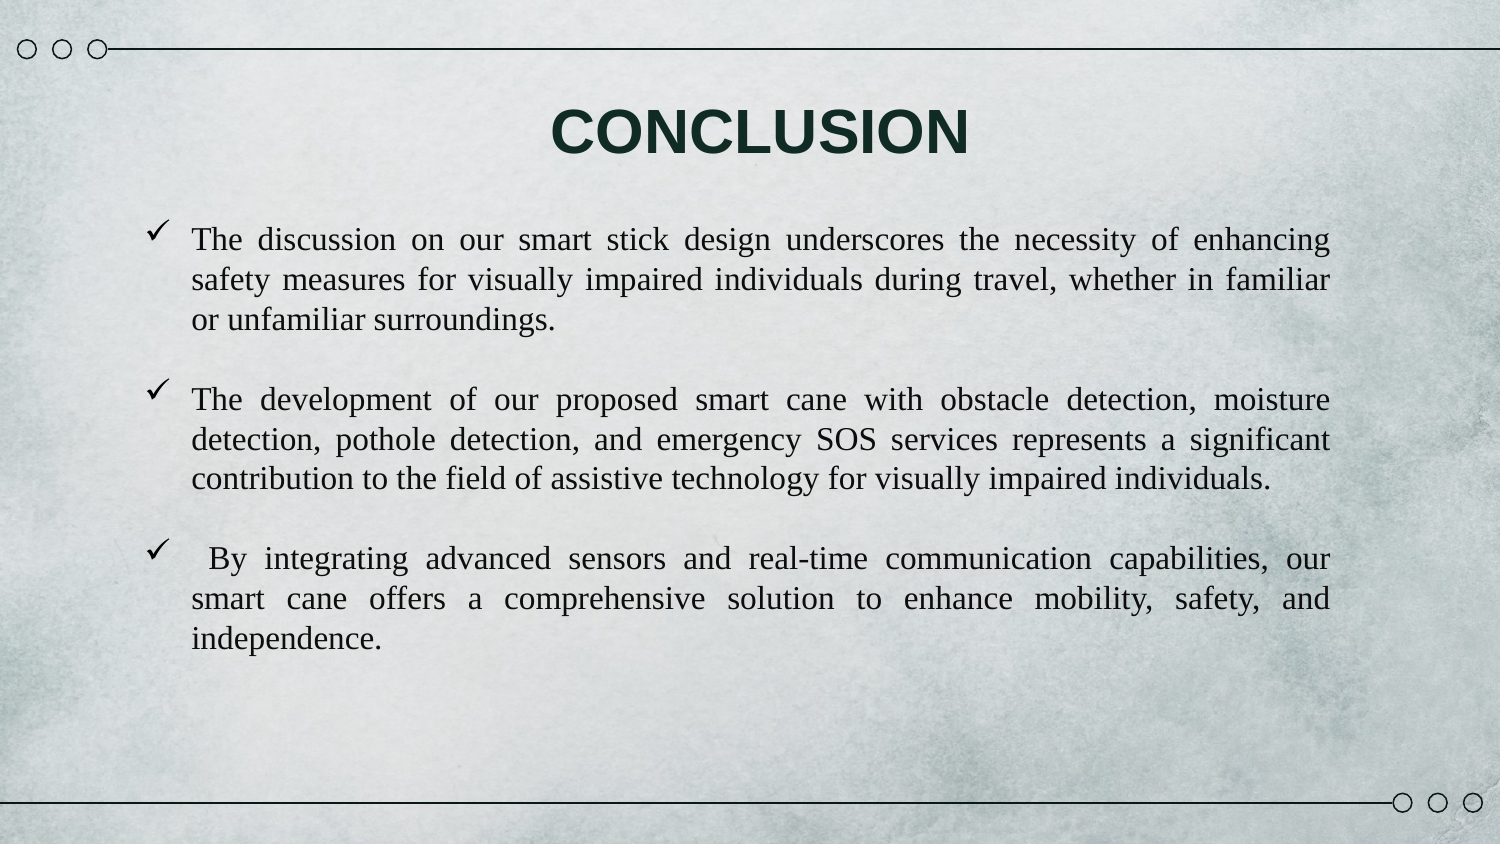

CONCLUSION
The discussion on our smart stick design underscores the necessity of enhancing safety measures for visually impaired individuals during travel, whether in familiar or unfamiliar surroundings.

The development of our proposed smart cane with obstacle detection, moisture detection, pothole detection, and emergency SOS services represents a significant contribution to the field of assistive technology for visually impaired individuals.

 By integrating advanced sensors and real-time communication capabilities, our smart cane offers a comprehensive solution to enhance mobility, safety, and independence.